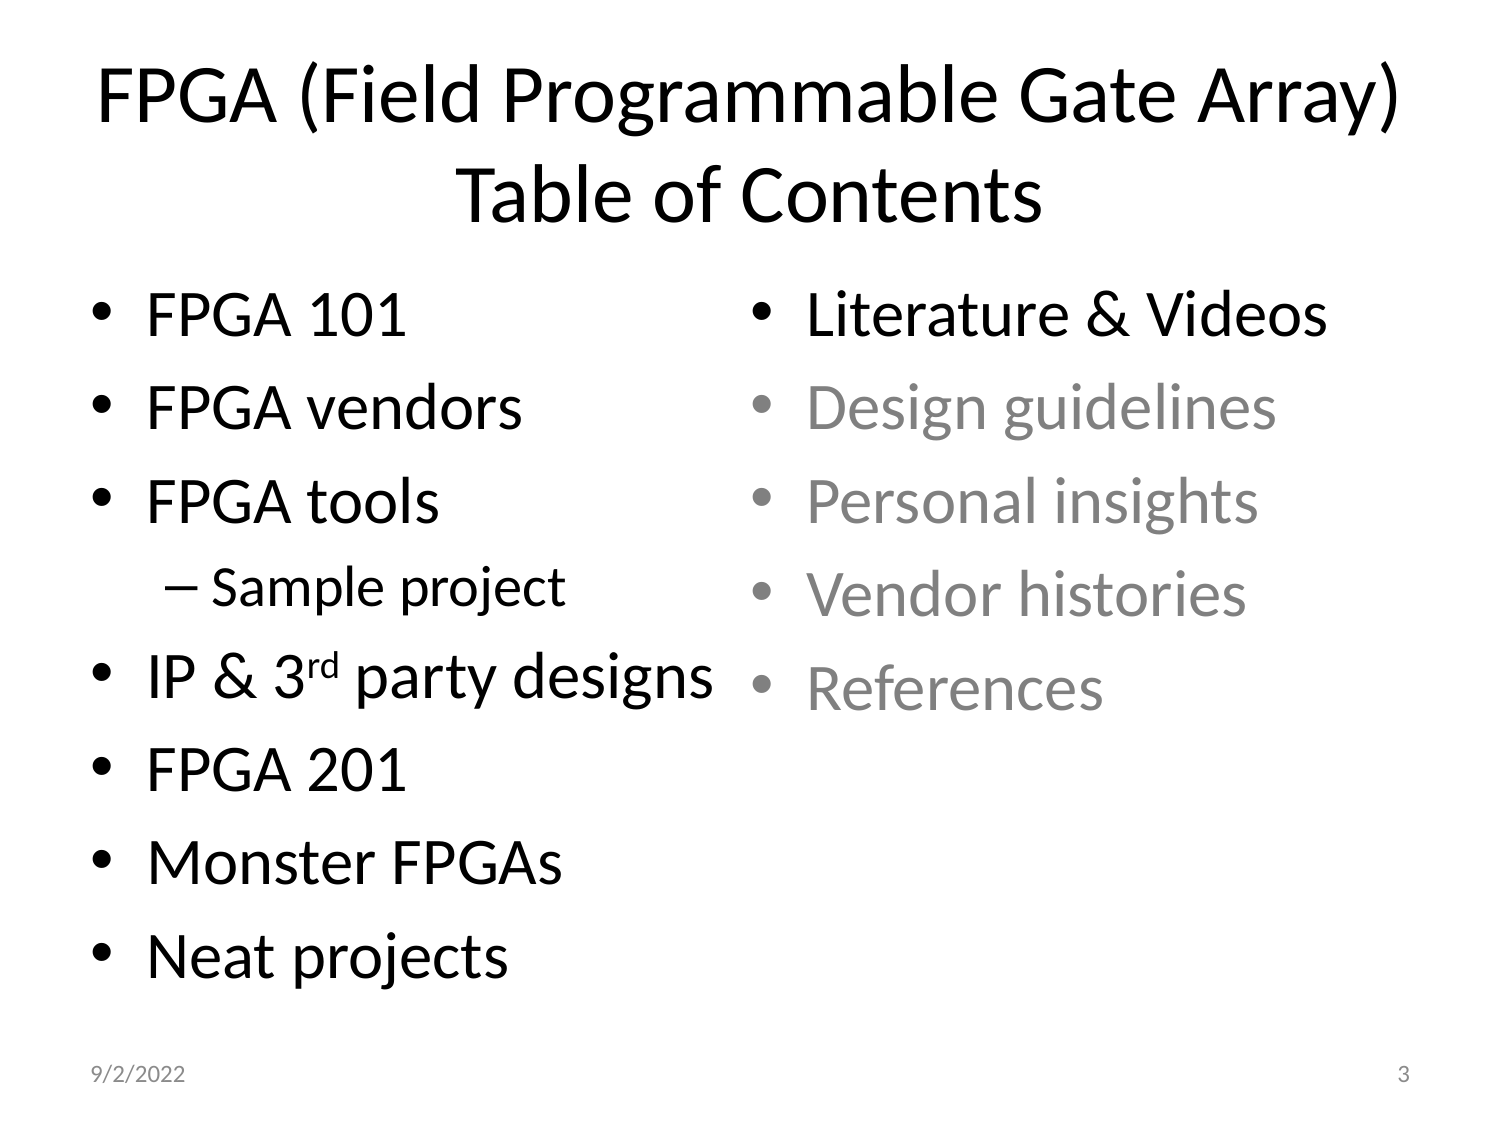

# FPGA (Field Programmable Gate Array) Table of Contents
FPGA 101
FPGA vendors
FPGA tools
Sample project
IP & 3rd party designs
FPGA 201
Monster FPGAs
Neat projects
Literature & Videos
Design guidelines
Personal insights
Vendor histories
References
9/2/2022
3